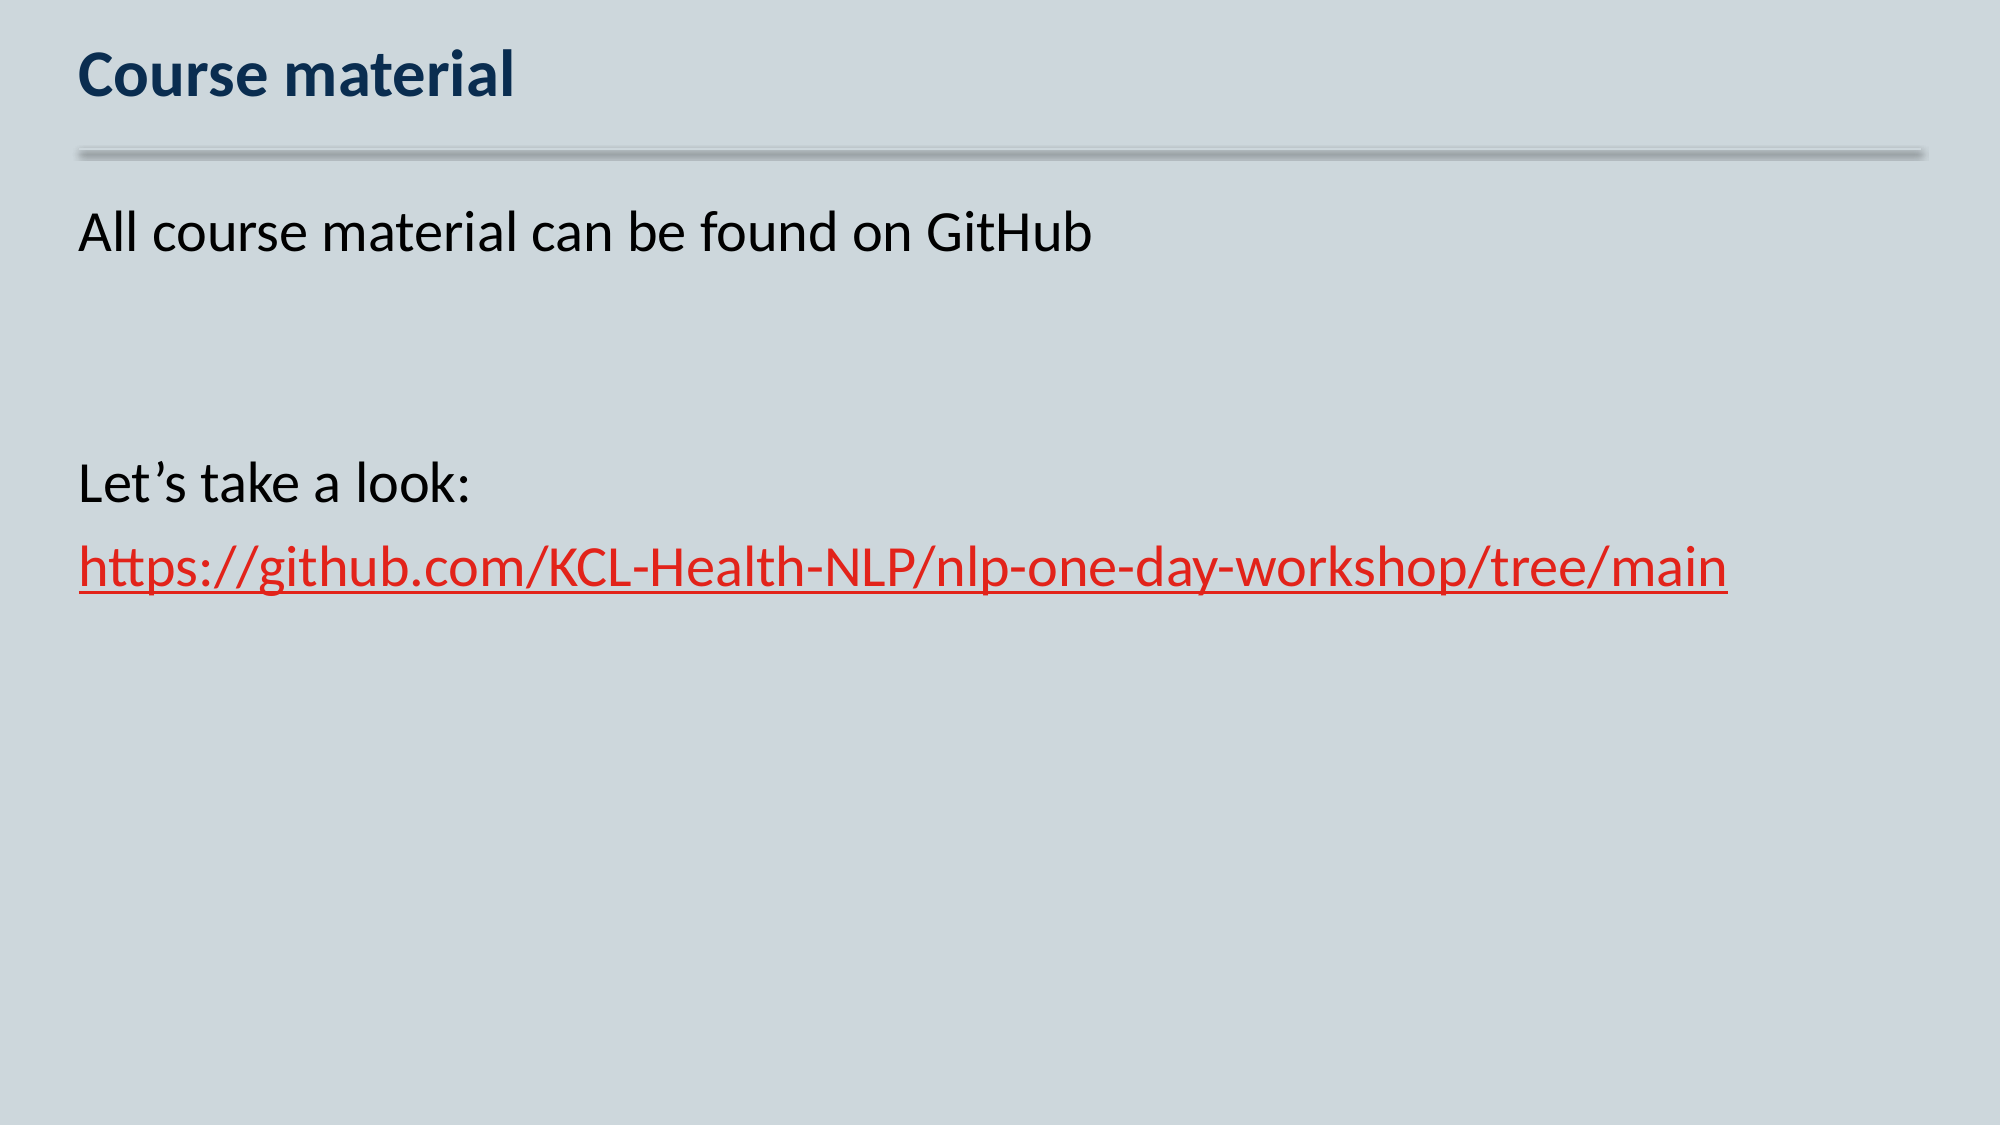

# Course material
All course material can be found on GitHub

Let’s take a look:
https://github.com/KCL-Health-NLP/nlp-one-day-workshop/tree/main